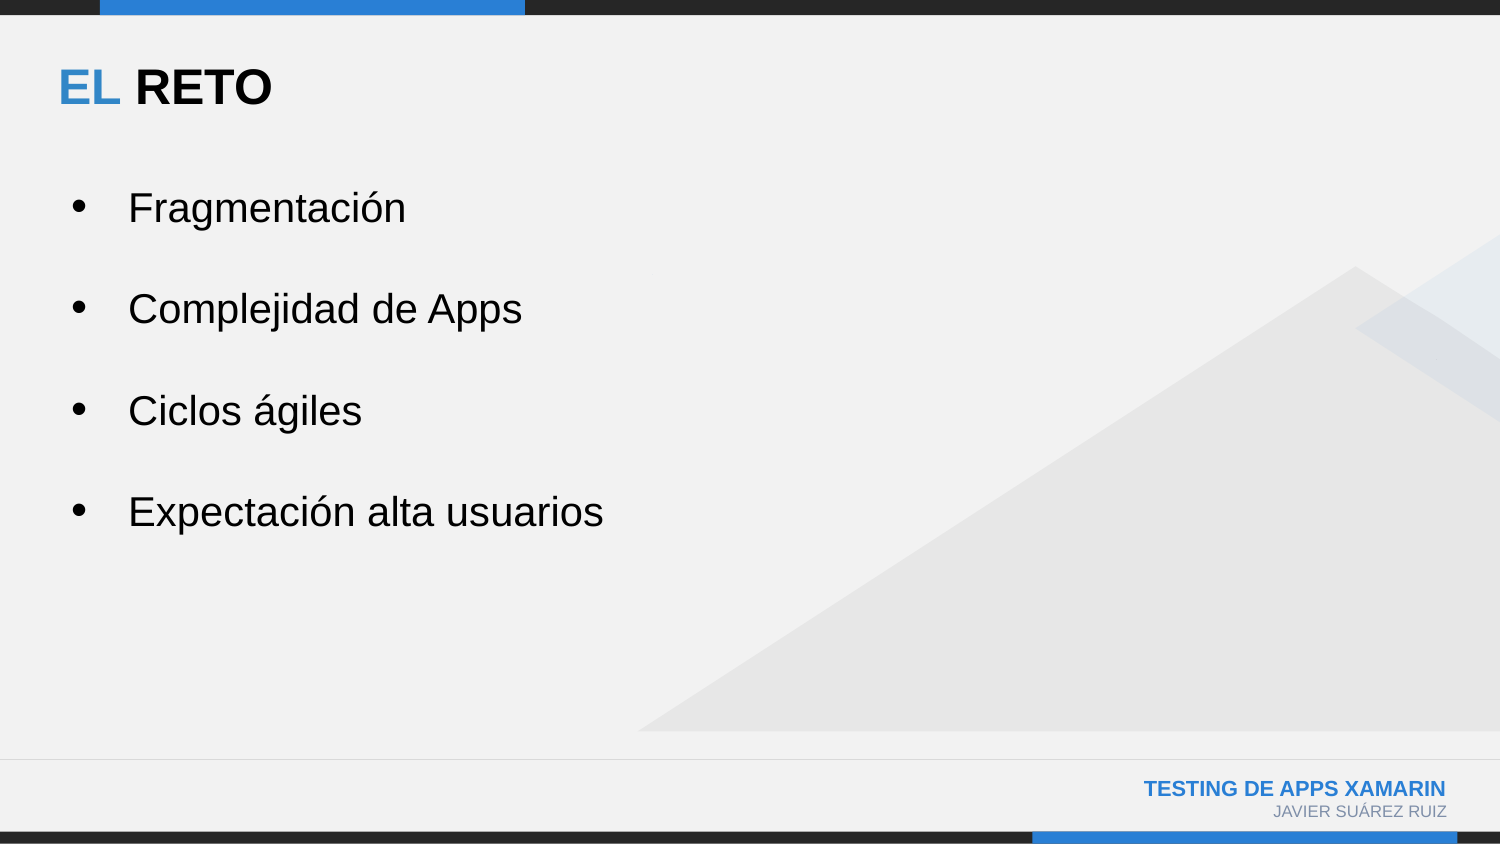

# EL RETO
Fragmentación

Complejidad de Apps

Ciclos ágiles

Expectación alta usuarios